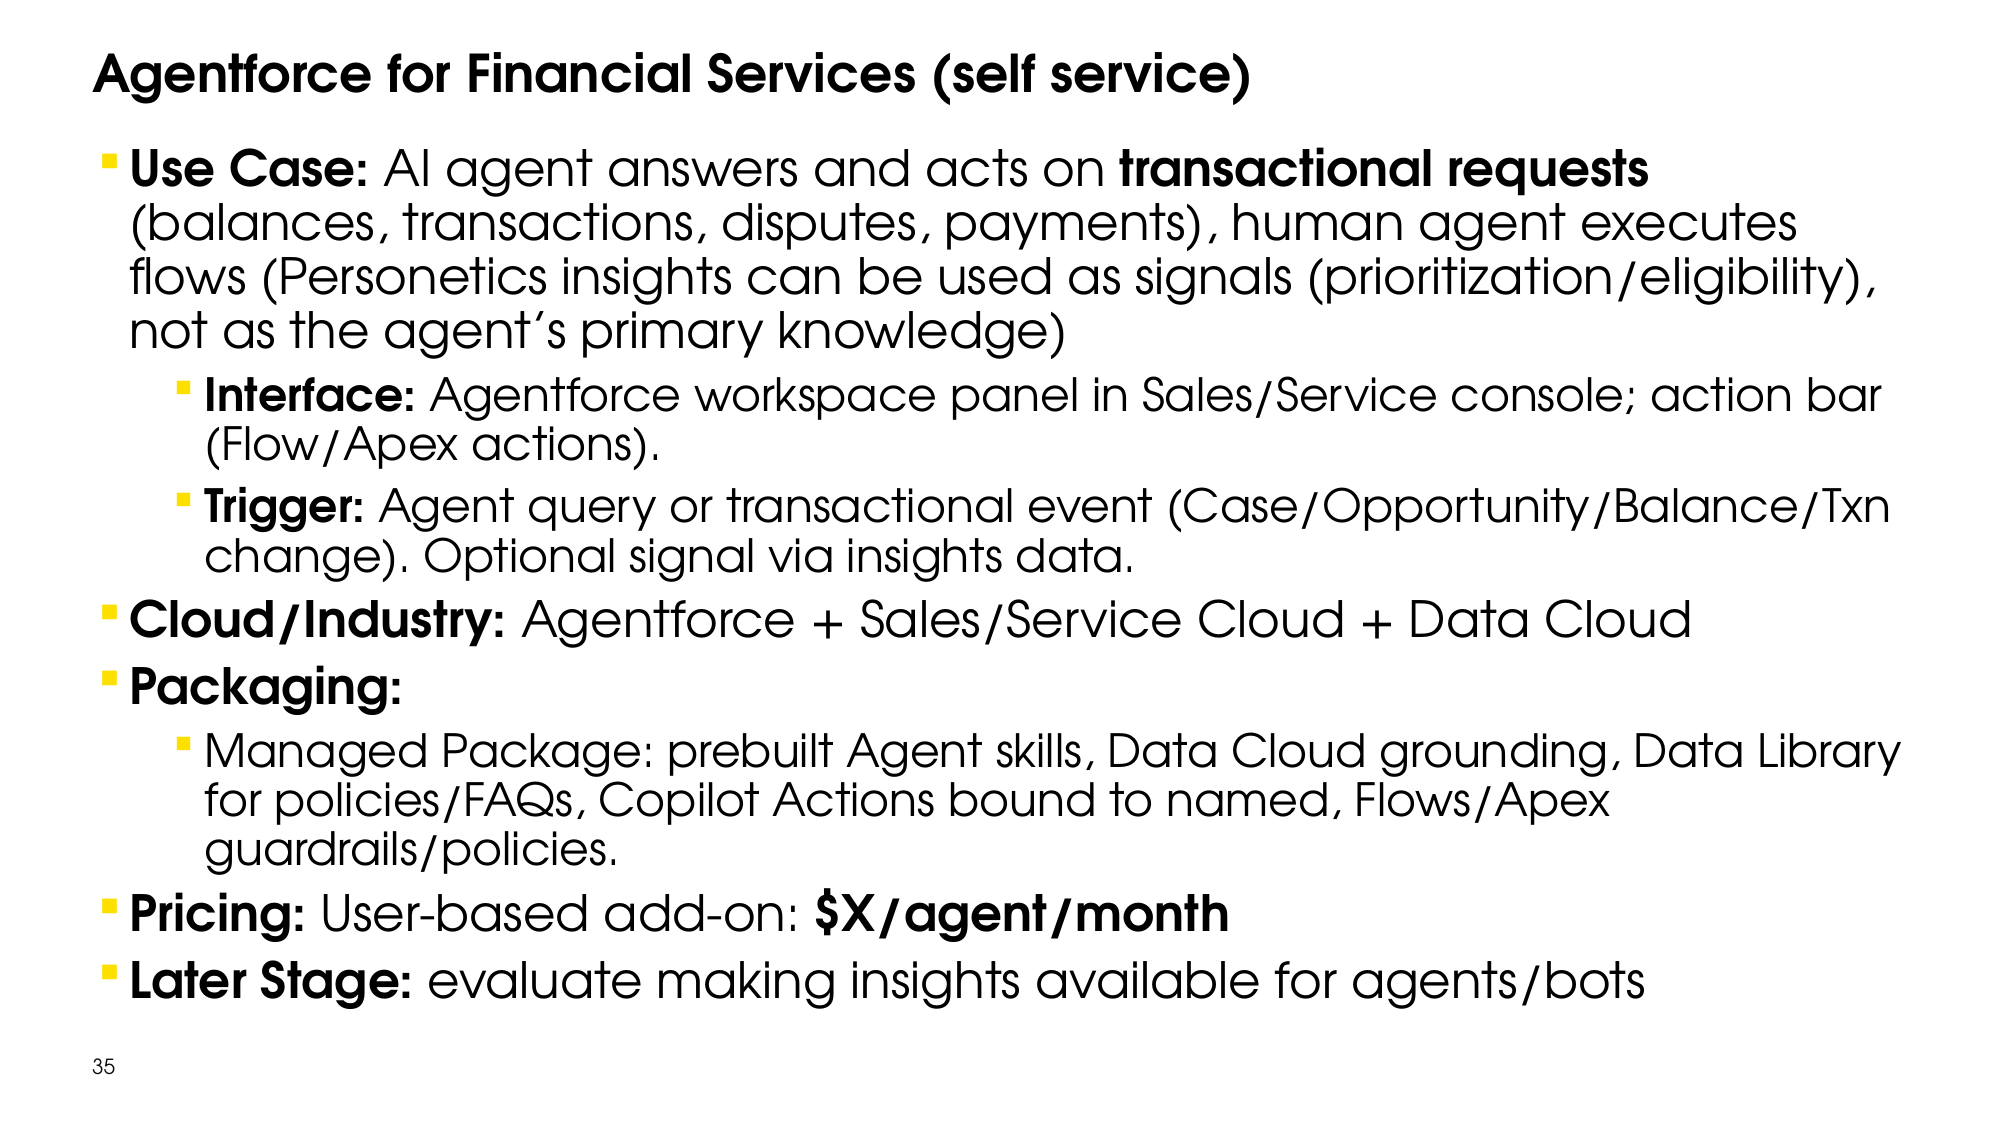

# Agentforce for Financial Services (self service)
Use Case: AI agent answers and acts on transactional requests (balances, transactions, disputes, payments), human agent executes flows (Personetics insights can be used as signals (prioritization/eligibility), not as the agent’s primary knowledge)
Interface: Agentforce workspace panel in Sales/Service console; action bar (Flow/Apex actions).
Trigger: Agent query or transactional event (Case/Opportunity/Balance/Txn change). Optional signal via insights data.
Cloud/Industry: Agentforce + Sales/Service Cloud + Data Cloud
Packaging:
Managed Package: prebuilt Agent skills, Data Cloud grounding, Data Library for policies/FAQs, Copilot Actions bound to named, Flows/Apex guardrails/policies.
Pricing: User-based add-on: $X/agent/month
Later Stage: evaluate making insights available for agents/bots